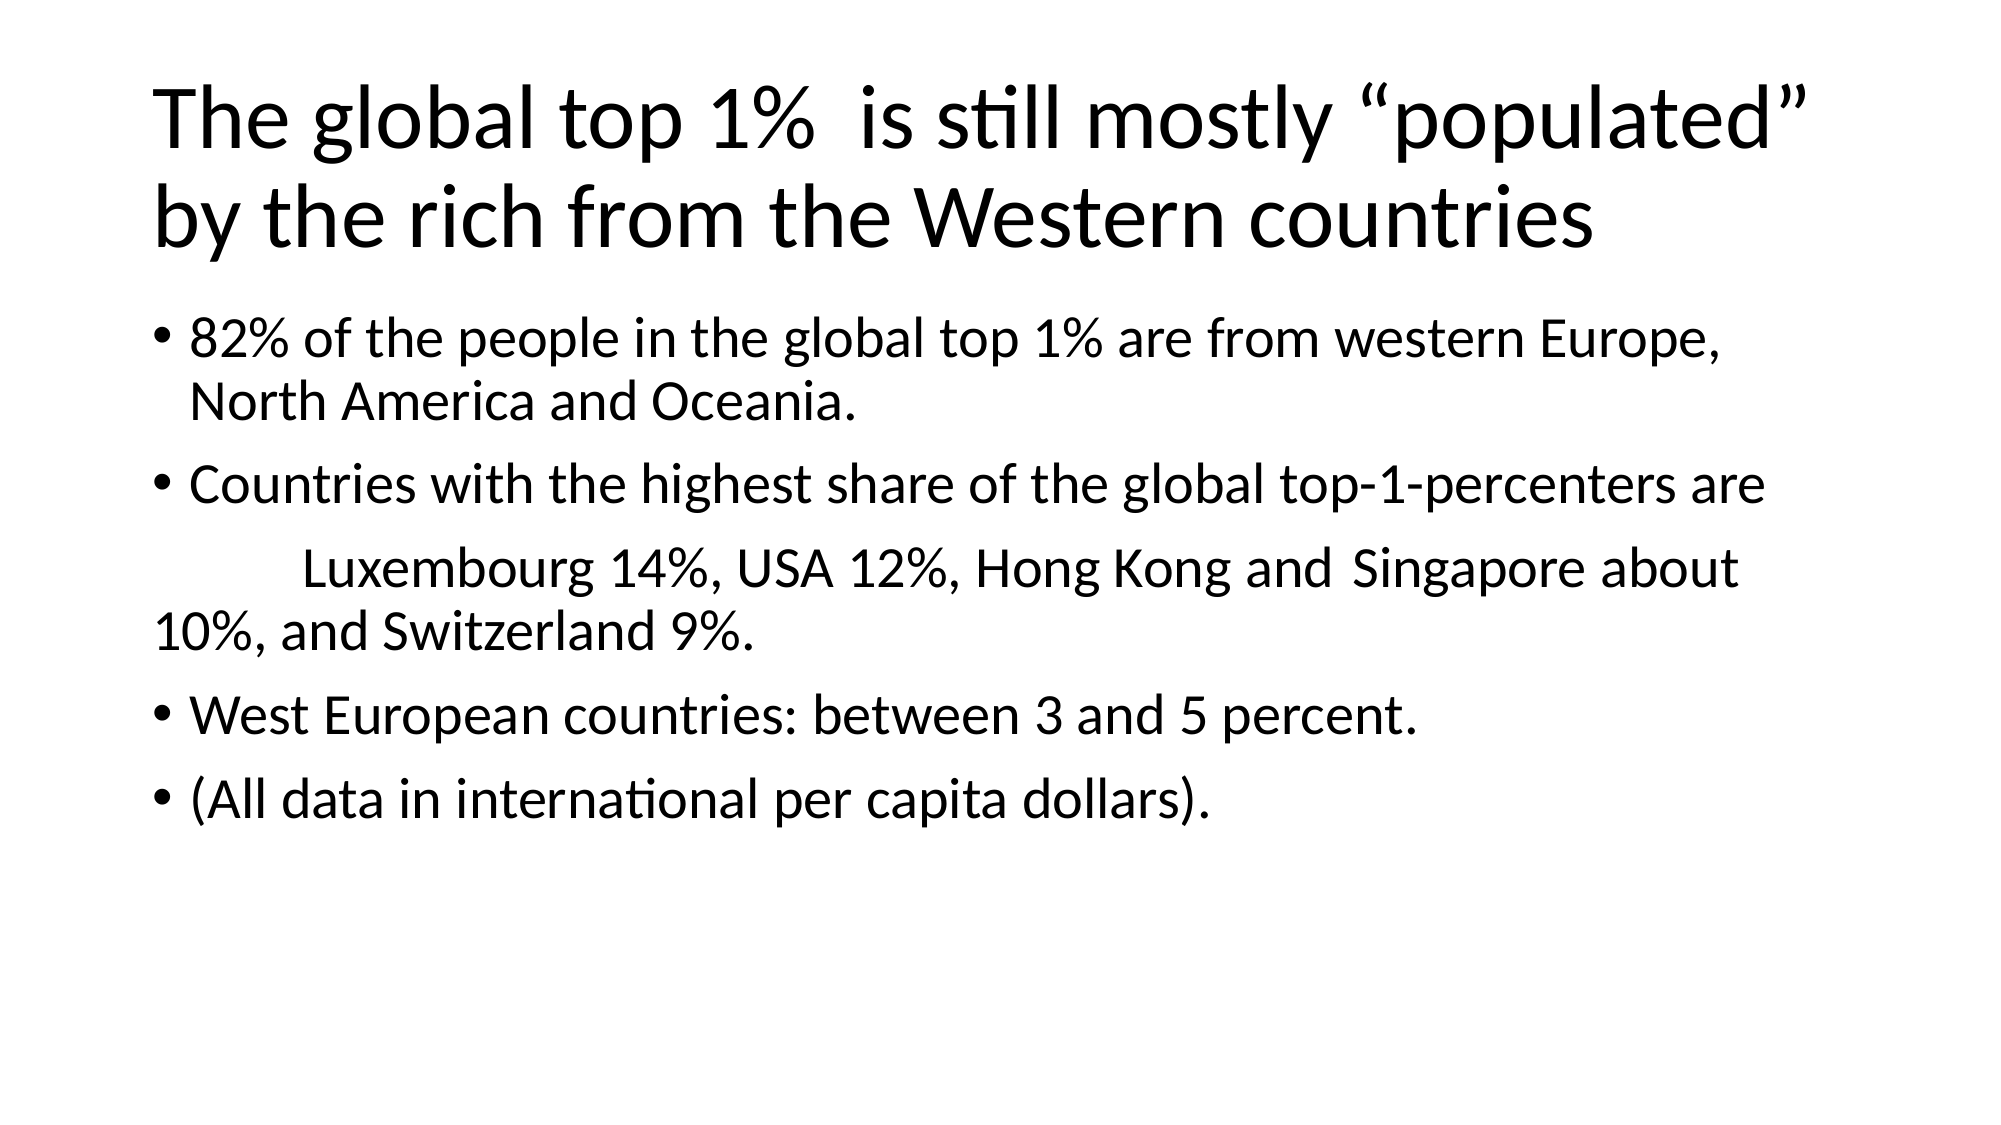

# The global top 1%  is still mostly “populated” by the rich from the Western countries
82% of the people in the global top 1% are from western Europe, North America and Oceania.
Countries with the highest share of the global top-1-percenters are
	Luxembourg 14%, USA 12%, Hong Kong and 	Singapore about 	10%, and Switzerland 9%.
West European countries: between 3 and 5 percent.
(All data in international per capita dollars).